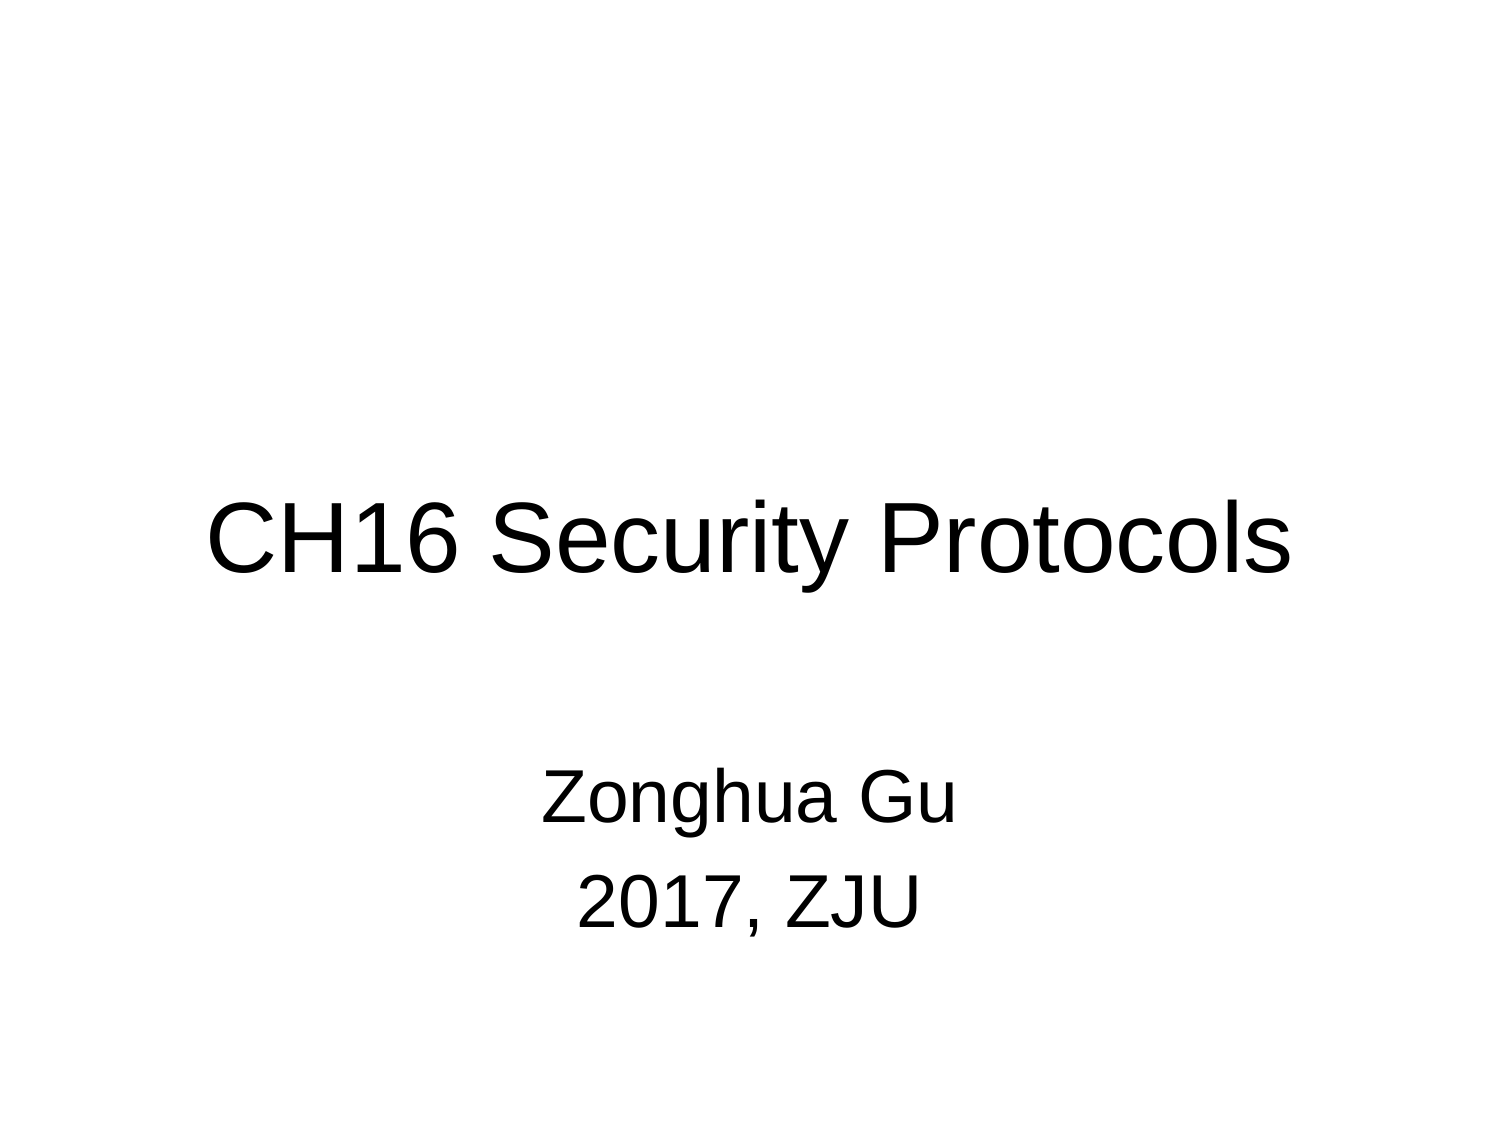

# CH16 Security Protocols
Zonghua Gu
2017, ZJU